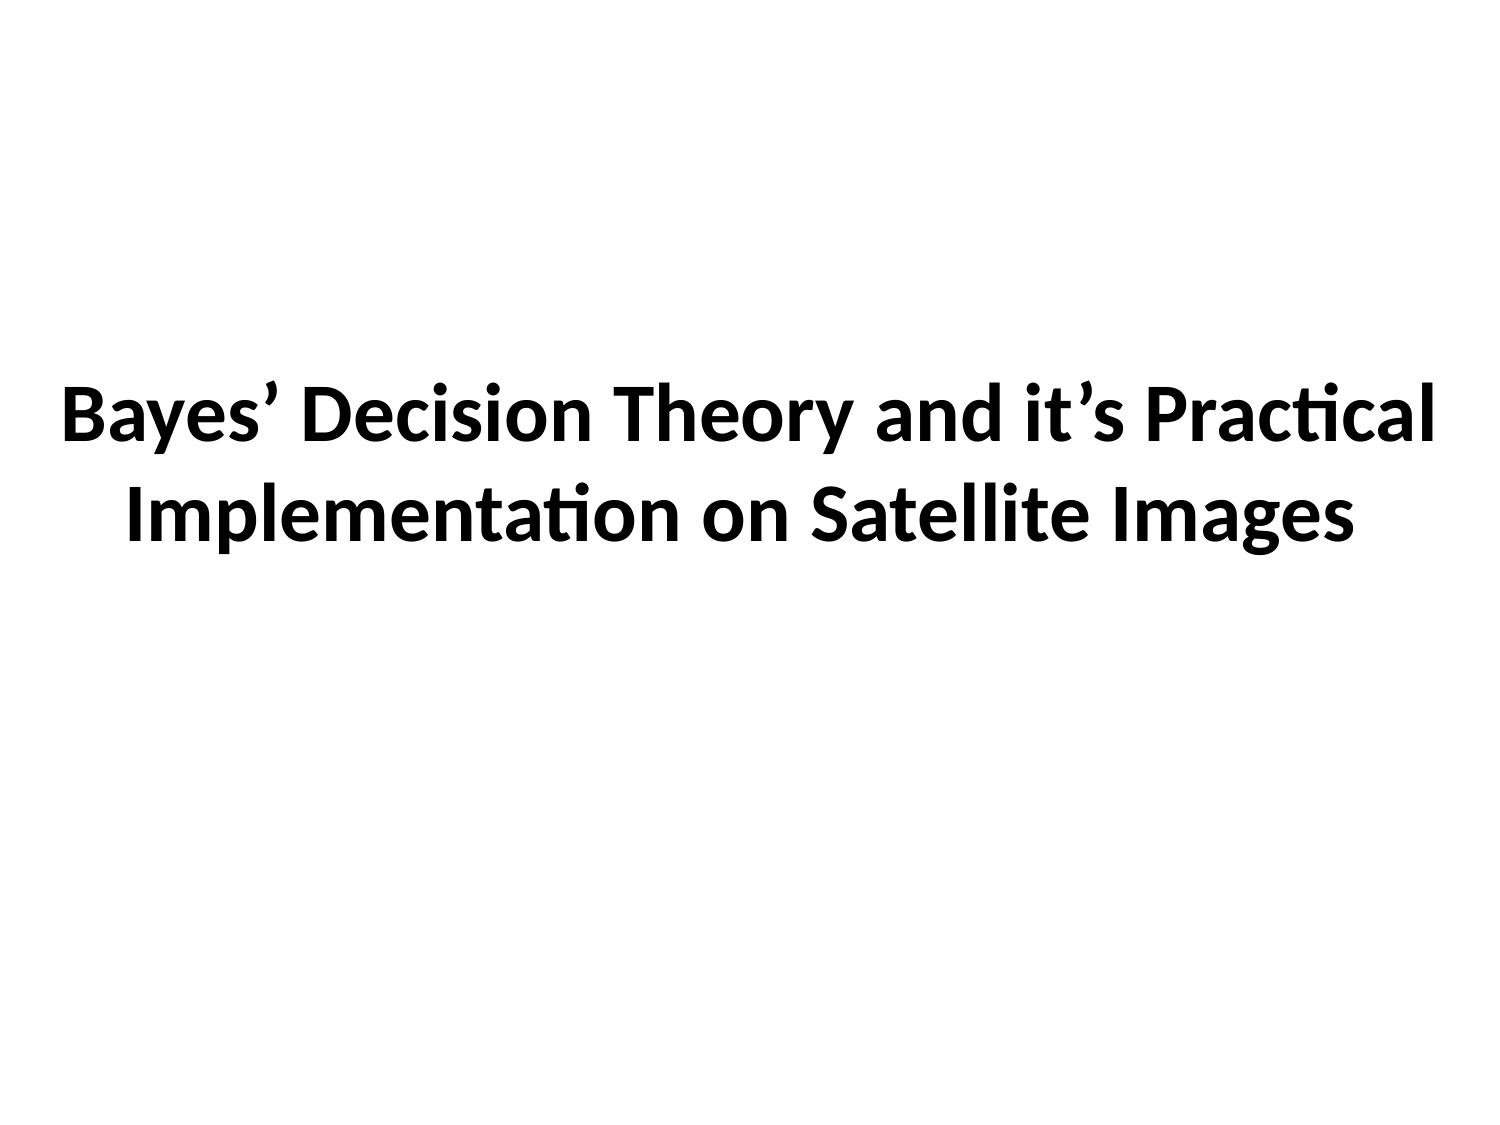

# Bayes’ Decision Theory and it’s Practical Implementation on Satellite Images